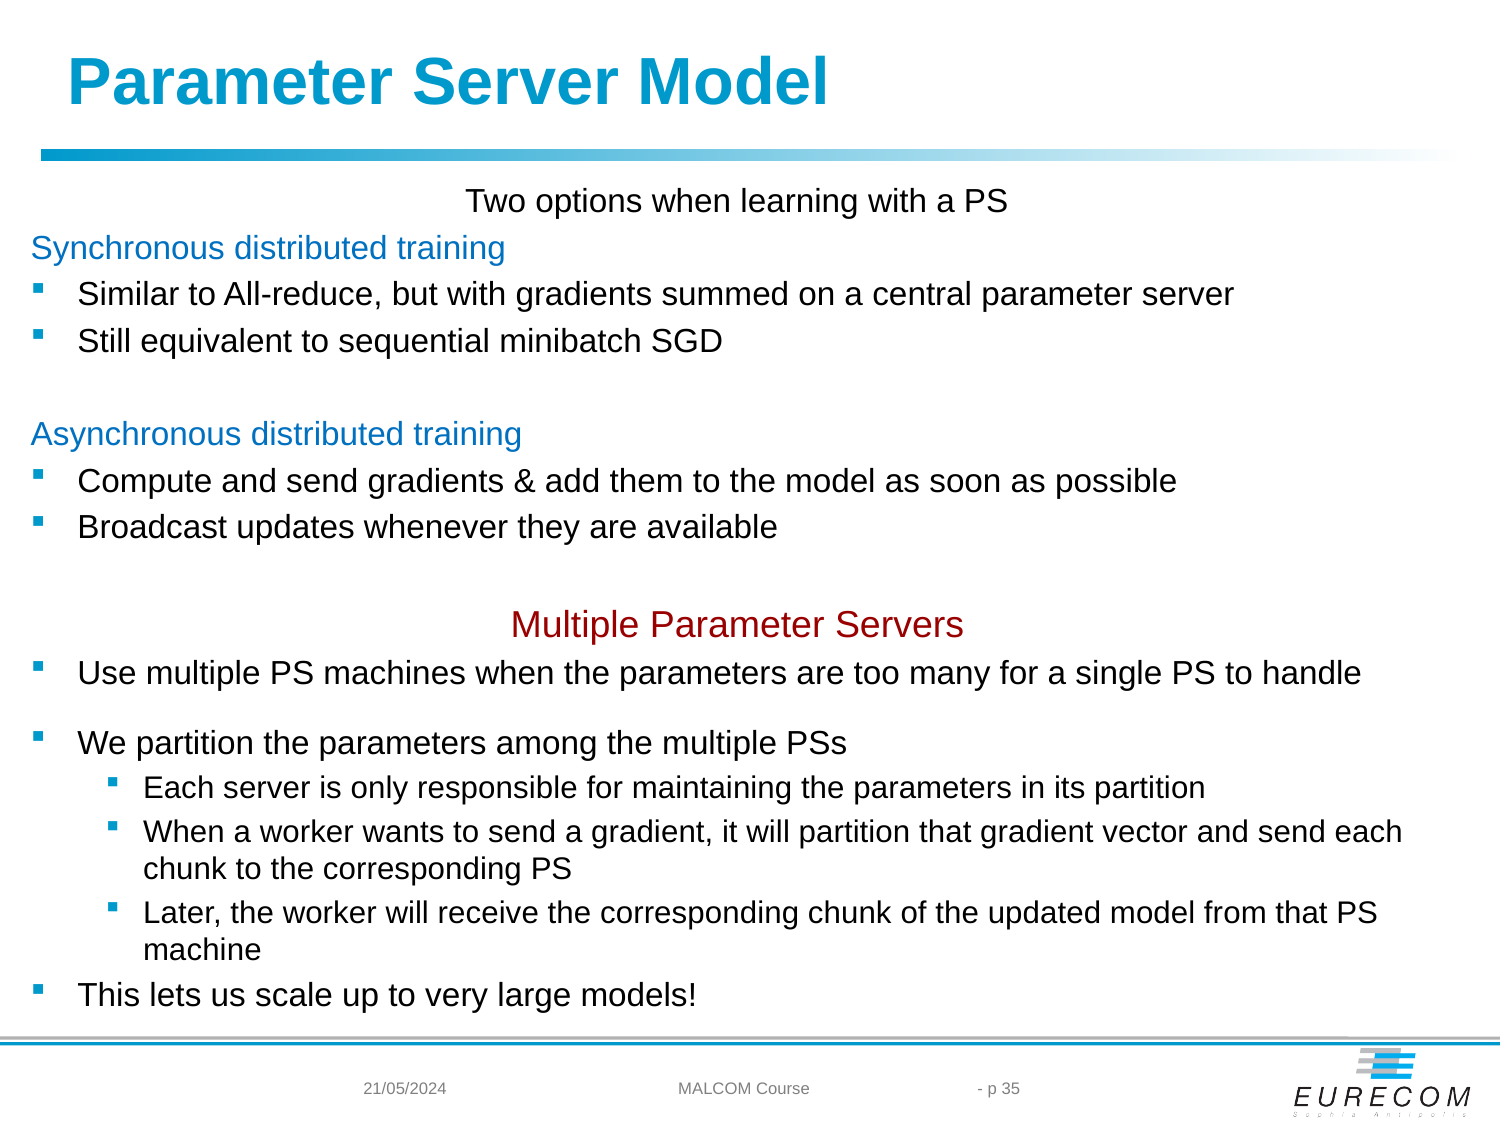

Parameter Server Model

Two options when learning with a PS
Synchronous distributed training
Similar to All-reduce, but with gradients summed on a central parameter server
Still equivalent to sequential minibatch SGD

Asynchronous distributed training
Compute and send gradients & add them to the model as soon as possible
Broadcast updates whenever they are available

Multiple Parameter Servers
Use multiple PS machines when the parameters are too many for a single PS to handle

We partition the parameters among the multiple PSs
Each server is only responsible for maintaining the parameters in its partition
When a worker wants to send a gradient, it will partition that gradient vector and send each chunk to the corresponding PS
Later, the worker will receive the corresponding chunk of the updated model from that PS machine
This lets us scale up to very large models!
21/05/2024
MALCOM Course
- p 35